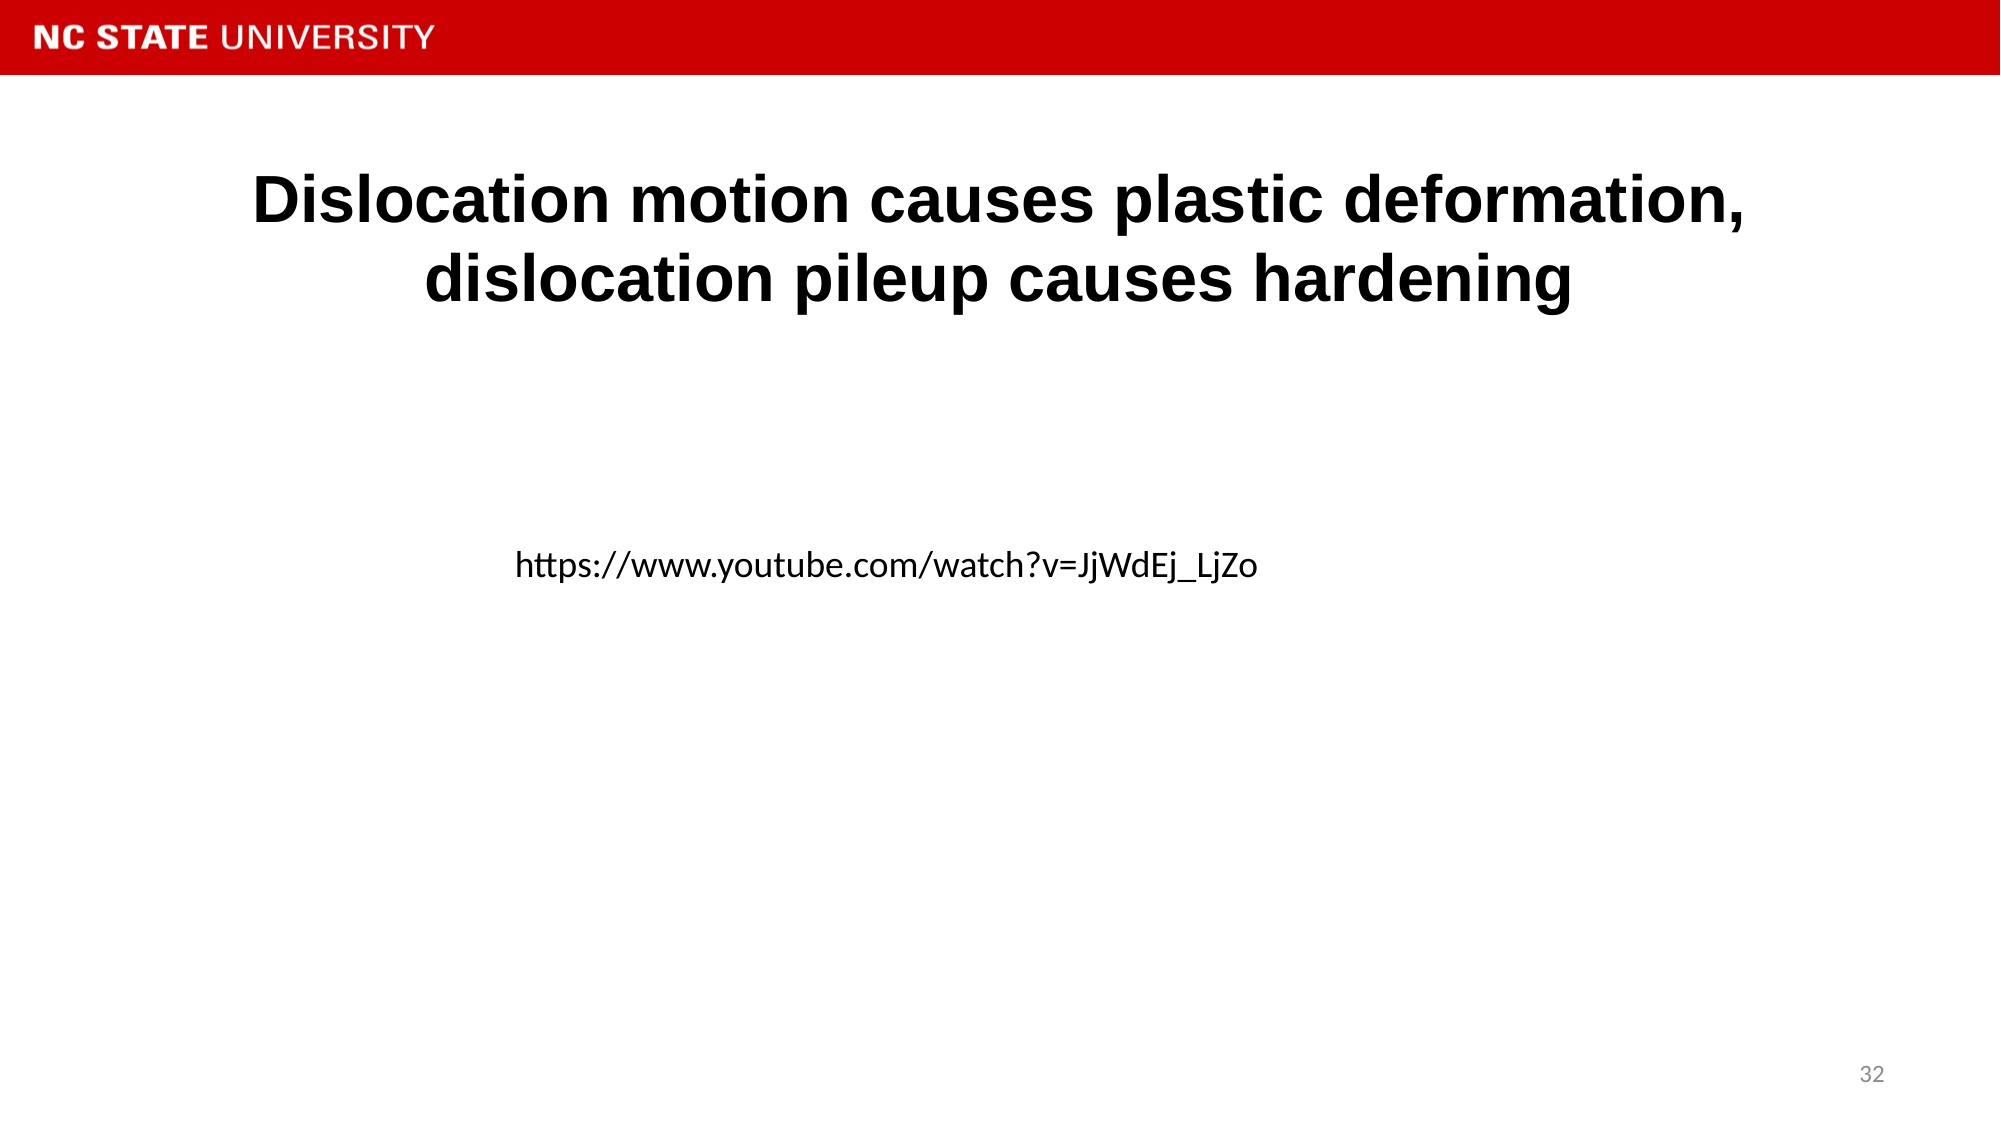

# Dislocation motion causes plastic deformation, dislocation pileup causes hardening
https://www.youtube.com/watch?v=JjWdEj_LjZo
32